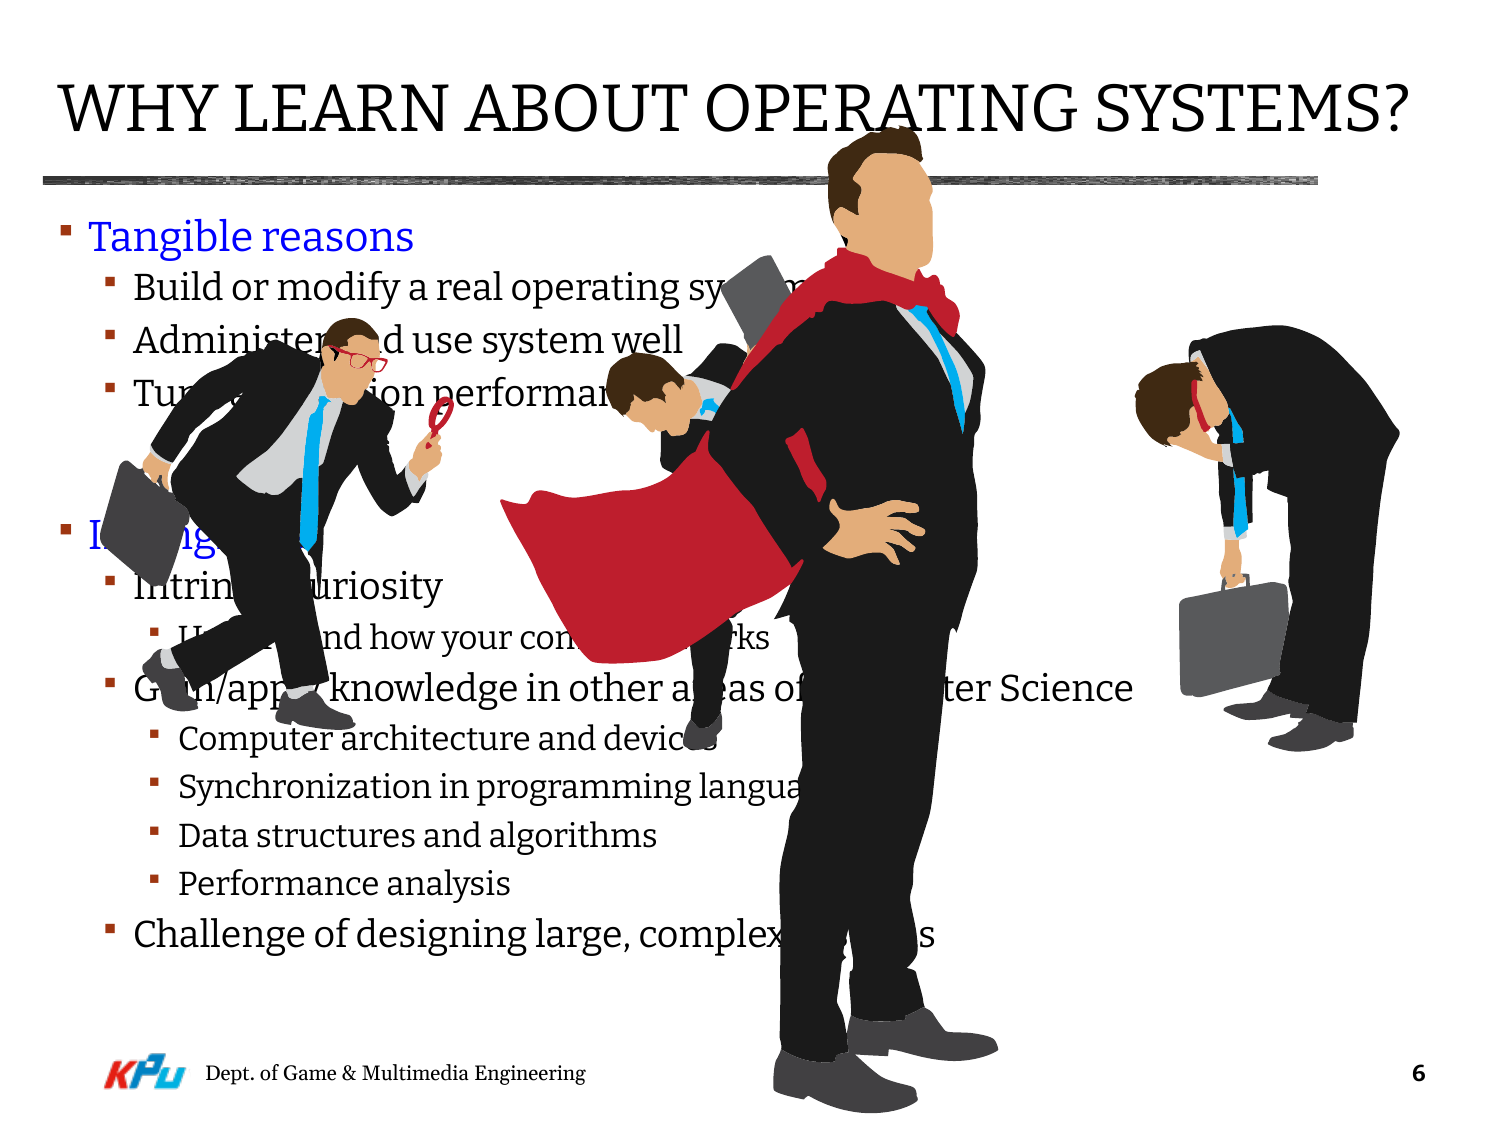

# Why learn about Operating Systems?

Tangible reasons
Build or modify a real operating system
Administer and use system well
Tune application performance

Intangibles
Intrinsic curiosity
Understand how your computer works
Gain/apply knowledge in other areas of Computer Science
Computer architecture and devices
Synchronization in programming languages
Data structures and algorithms
Performance analysis
Challenge of designing large, complex systems

Dept. of Game & Multimedia Engineering
6